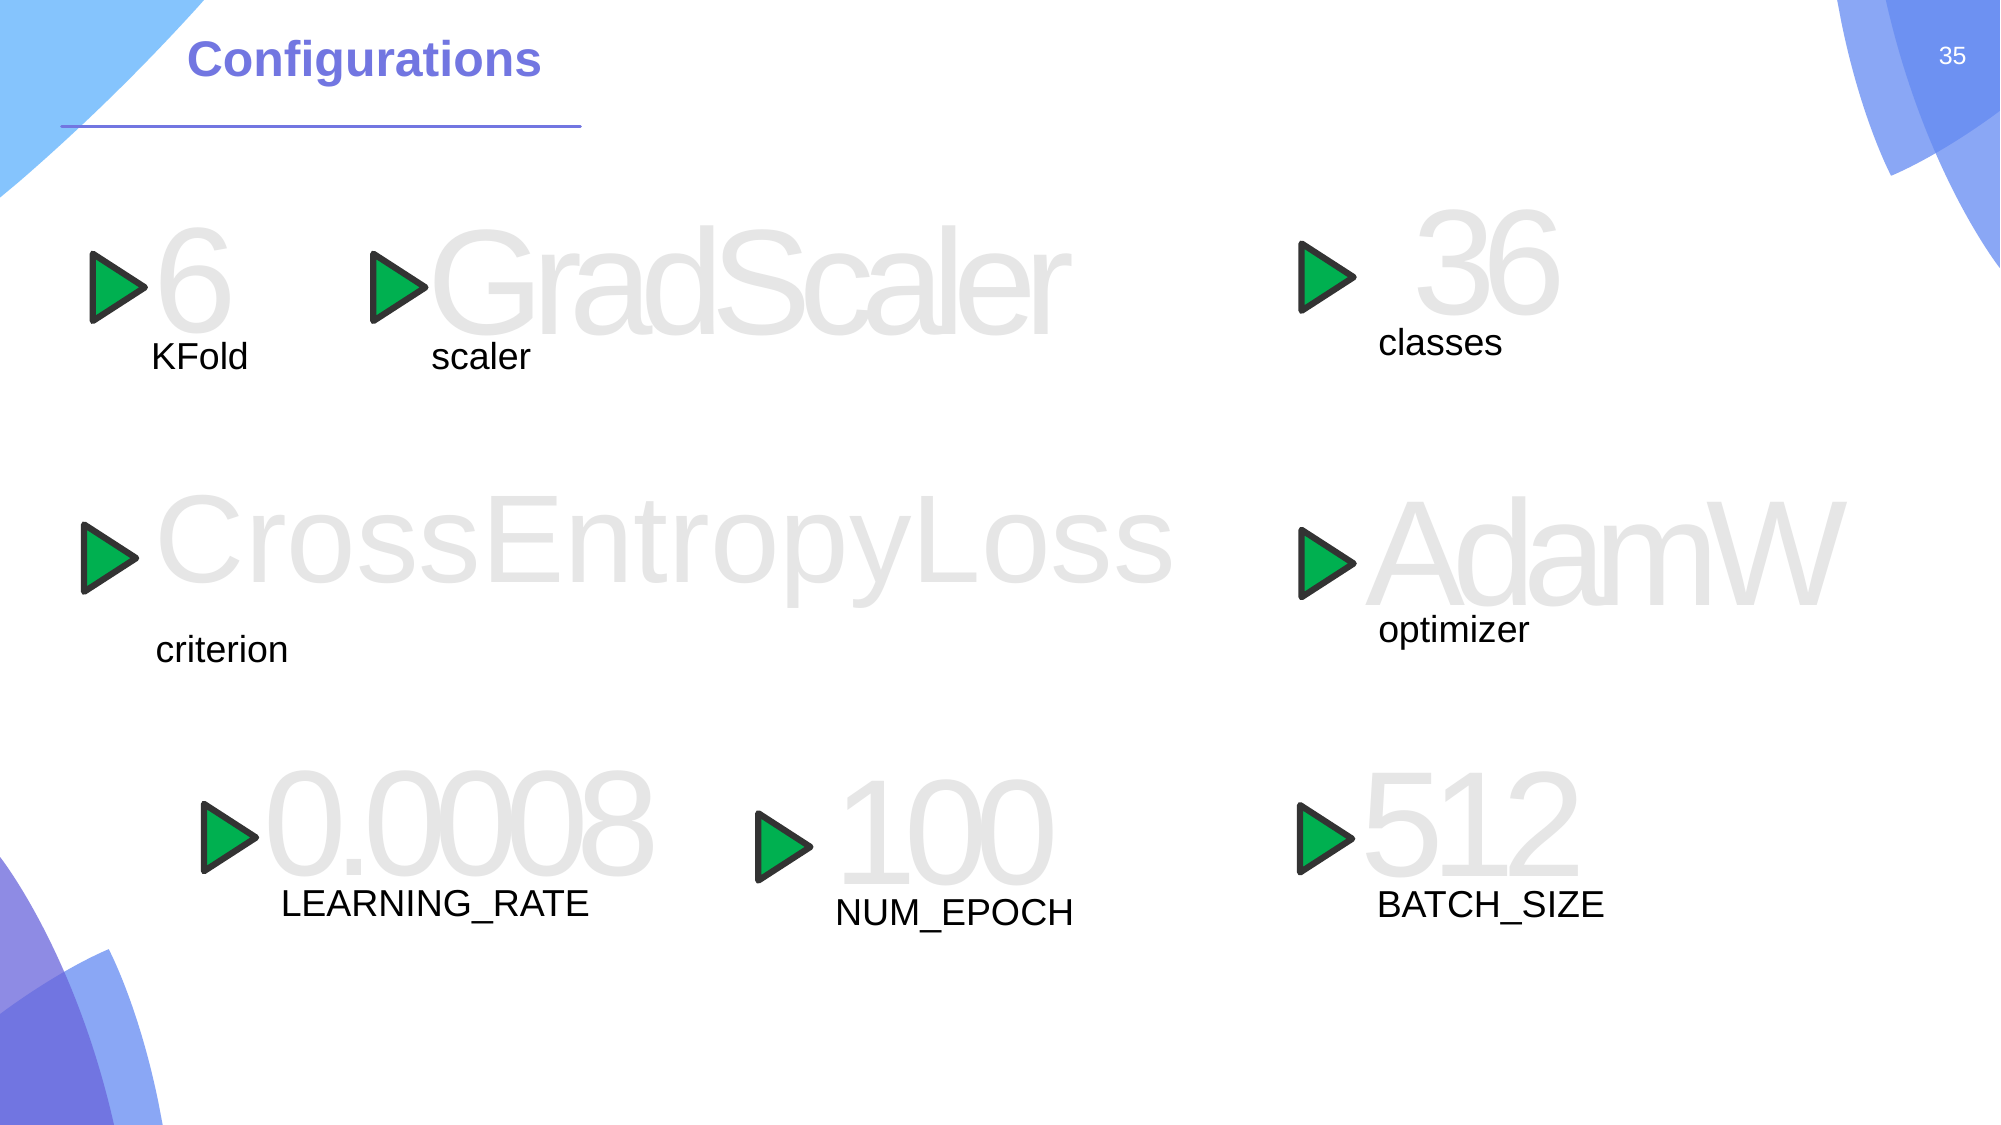

Configurations

36
6
GradScaler

classes
KFold
scaler
AdamW
CrossEntropyLoss

optimizer
criterion
0.0008
512
100

LEARNING_RATE
BATCH_SIZE
NUM_EPOCH